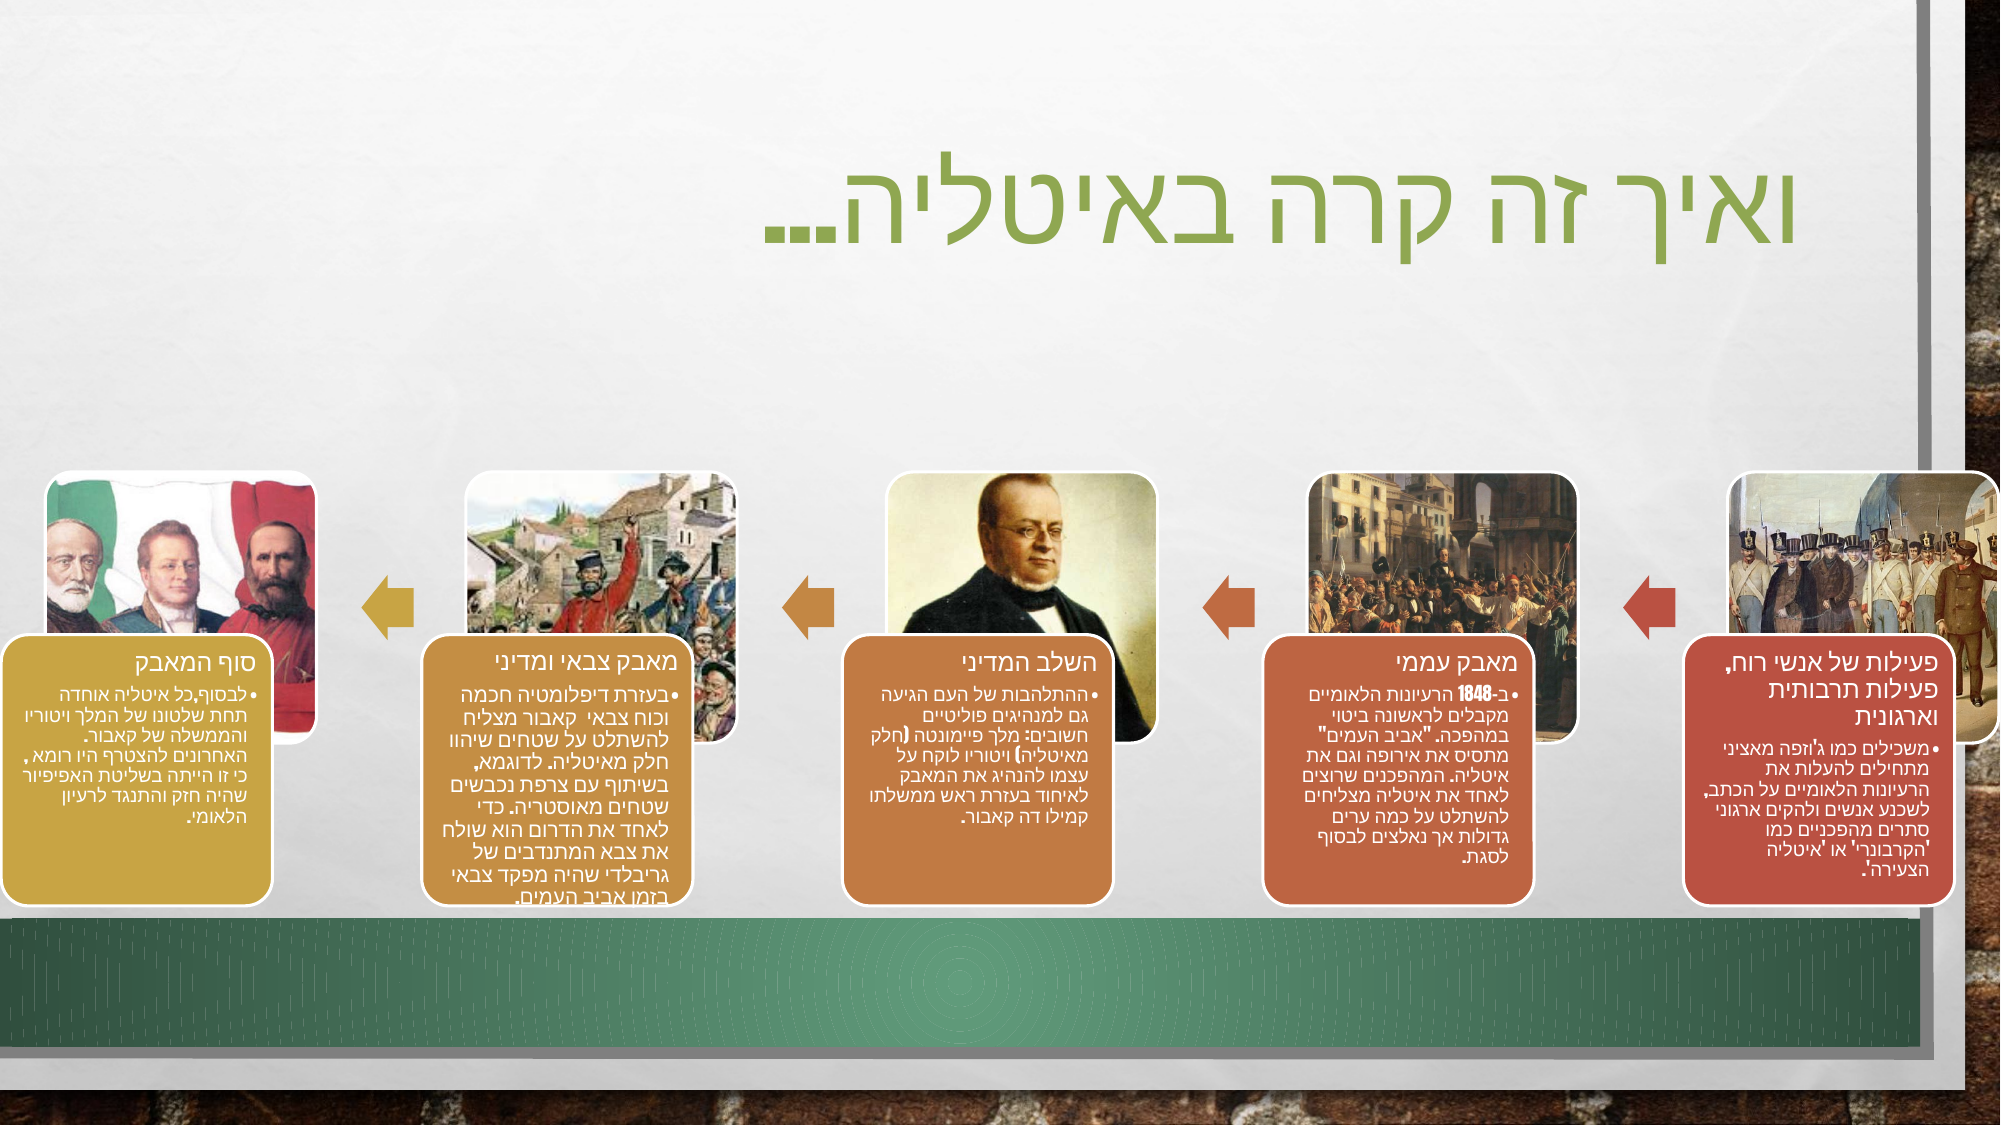

# ואיך זה קרה באיטליה...

סוף המאבק
לבסוף,כל איטליה אוחדה תחת שלטונו של המלך ויטוריו והממשלה של קאבור. האחרונים להצטרף היו רומא , כי זו הייתה בשליטת האפיפיור שהיה חזק והתנגד לרעיון הלאומי.
מאבק צבאי ומדיני
בעזרת דיפלומטיה חכמה וכוח צבאי  קאבור מצליח להשתלט על שטחים שיהוו חלק מאיטליה. לדוגמא, בשיתוף עם צרפת נכבשים שטחים מאוסטריה. כדי לאחד את הדרום הוא שולח את צבא המתנדבים של גריבלדי שהיה מפקד צבאי בזמן אביב העמים.
השלב המדיני
ההתלהבות של העם הגיעה גם למנהיגים פוליטיים חשובים: מלך פיימונטה (חלק מאיטליה) ויטוריו לוקח על עצמו להנהיג את המאבק לאיחוד בעזרת ראש ממשלתו קמילו דה קאבור.
מאבק עממי
ב-1848 הרעיונות הלאומיים מקבלים לראשונה ביטוי במהפכה. "אביב העמים" מתסיס את אירופה וגם את איטליה. המהפכנים שרוצים לאחד את איטליה מצליחים להשתלט על כמה ערים גדולות אך נאלצים לבסוף לסגת.
פעילות של אנשי רוח, פעילות תרבותית וארגונית
משכילים כמו ג'וזפה מאציני מתחילים להעלות את הרעיונות הלאומיים על הכתב, לשכנע אנשים ולהקים ארגוני סתרים מהפכניים כמו 'הקרבונרי' או 'איטליה הצעירה'.